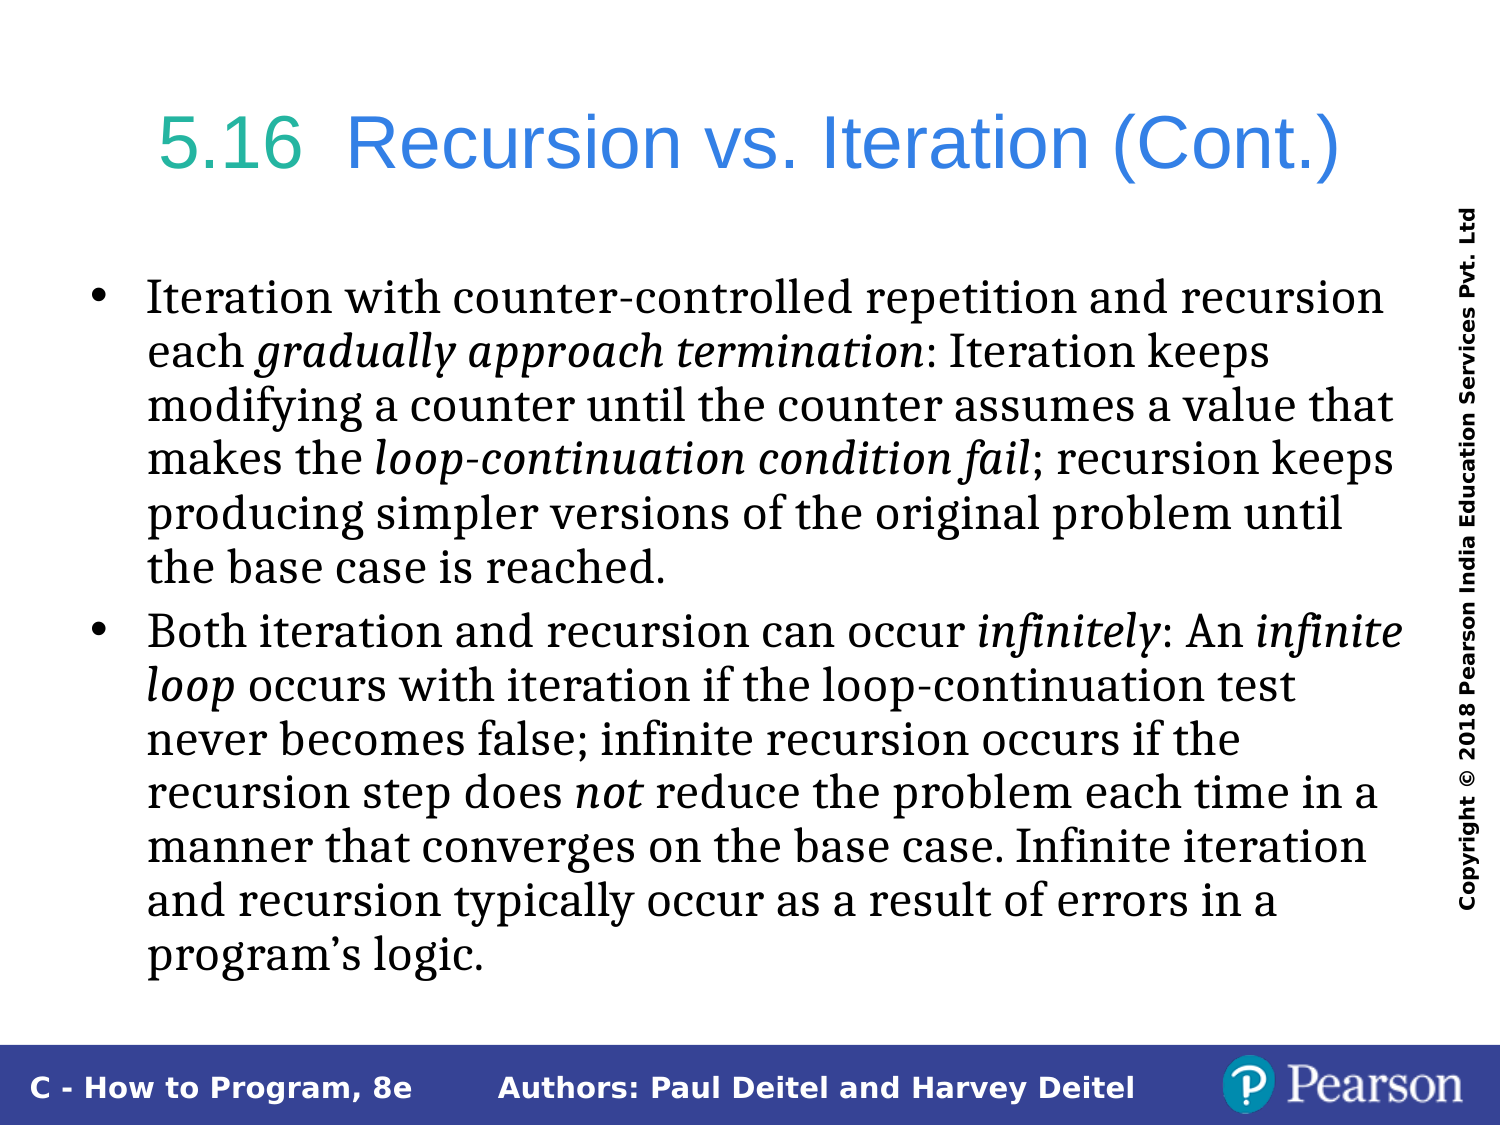

# 5.16  Recursion vs. Iteration (Cont.)
Iteration with counter-controlled repetition and recursion each gradually approach termination: Iteration keeps modifying a counter until the counter assumes a value that makes the loop-continuation condition fail; recursion keeps producing simpler versions of the original problem until the base case is reached.
Both iteration and recursion can occur infinitely: An infinite loop occurs with iteration if the loop-continuation test never becomes false; infinite recursion occurs if the recursion step does not reduce the problem each time in a manner that converges on the base case. Infinite iteration and recursion typically occur as a result of errors in a program’s logic.